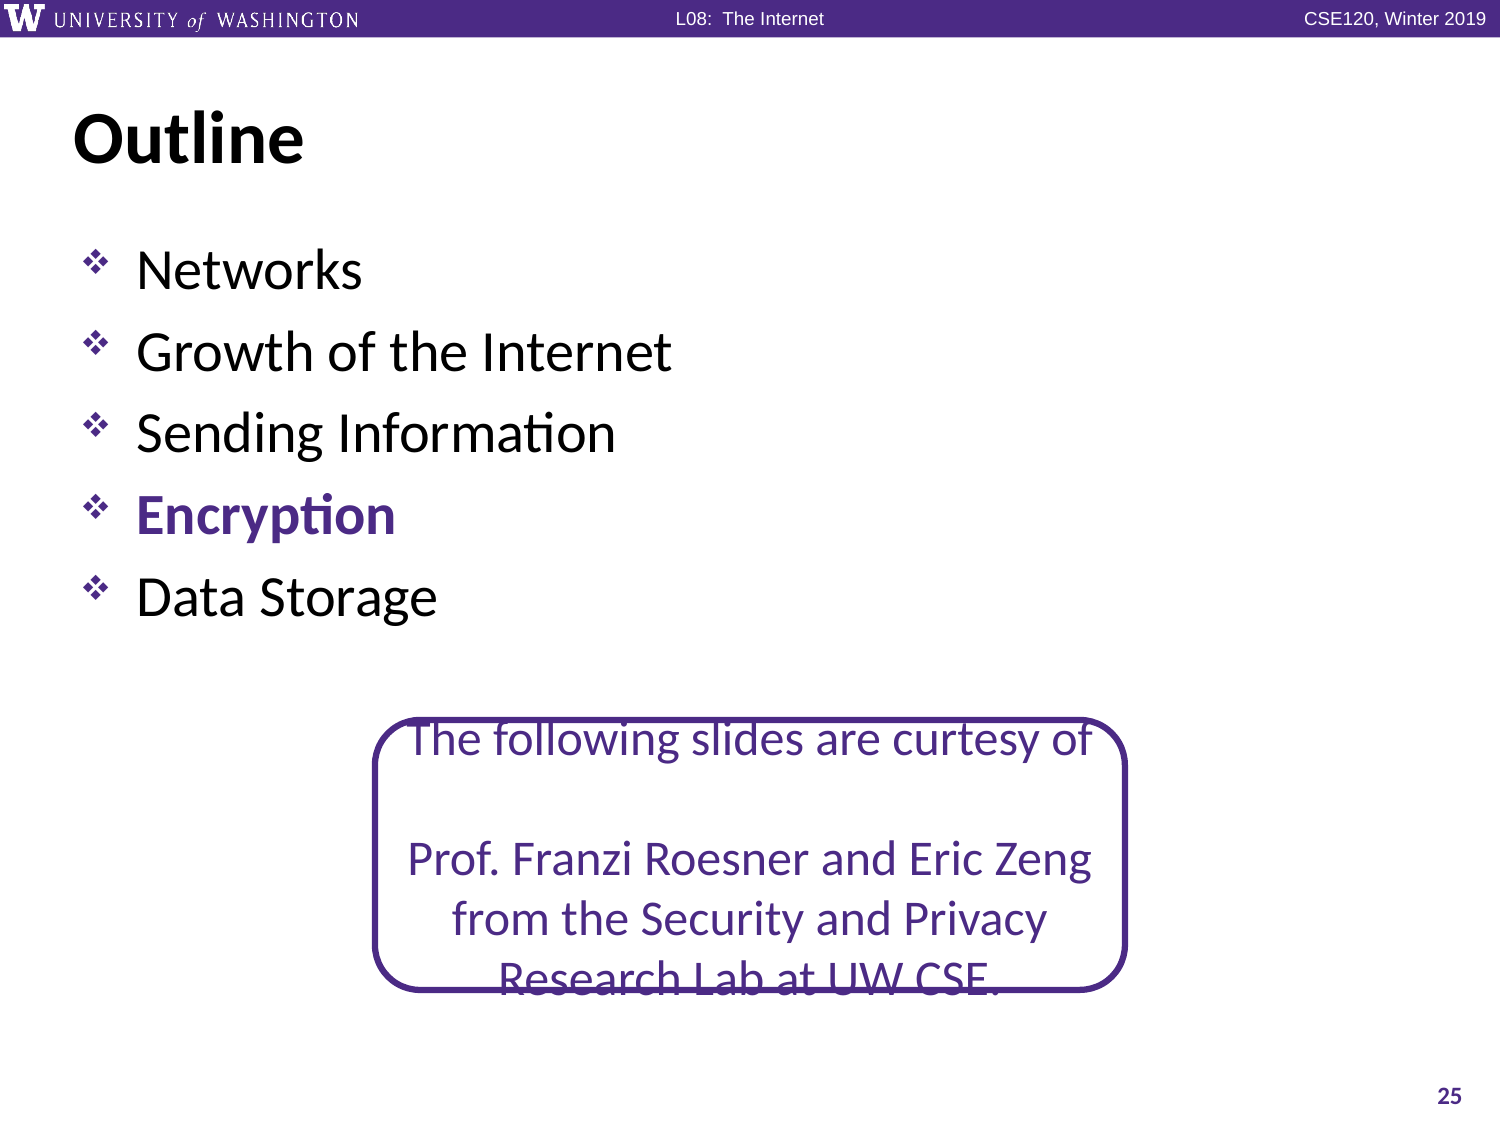

# Outline
Networks
Growth of the Internet
Sending Information
Encryption
Data Storage

The following slides are curtesy of
Prof. Franzi Roesner and Eric Zeng from the Security and Privacy Research Lab at UW CSE.
25